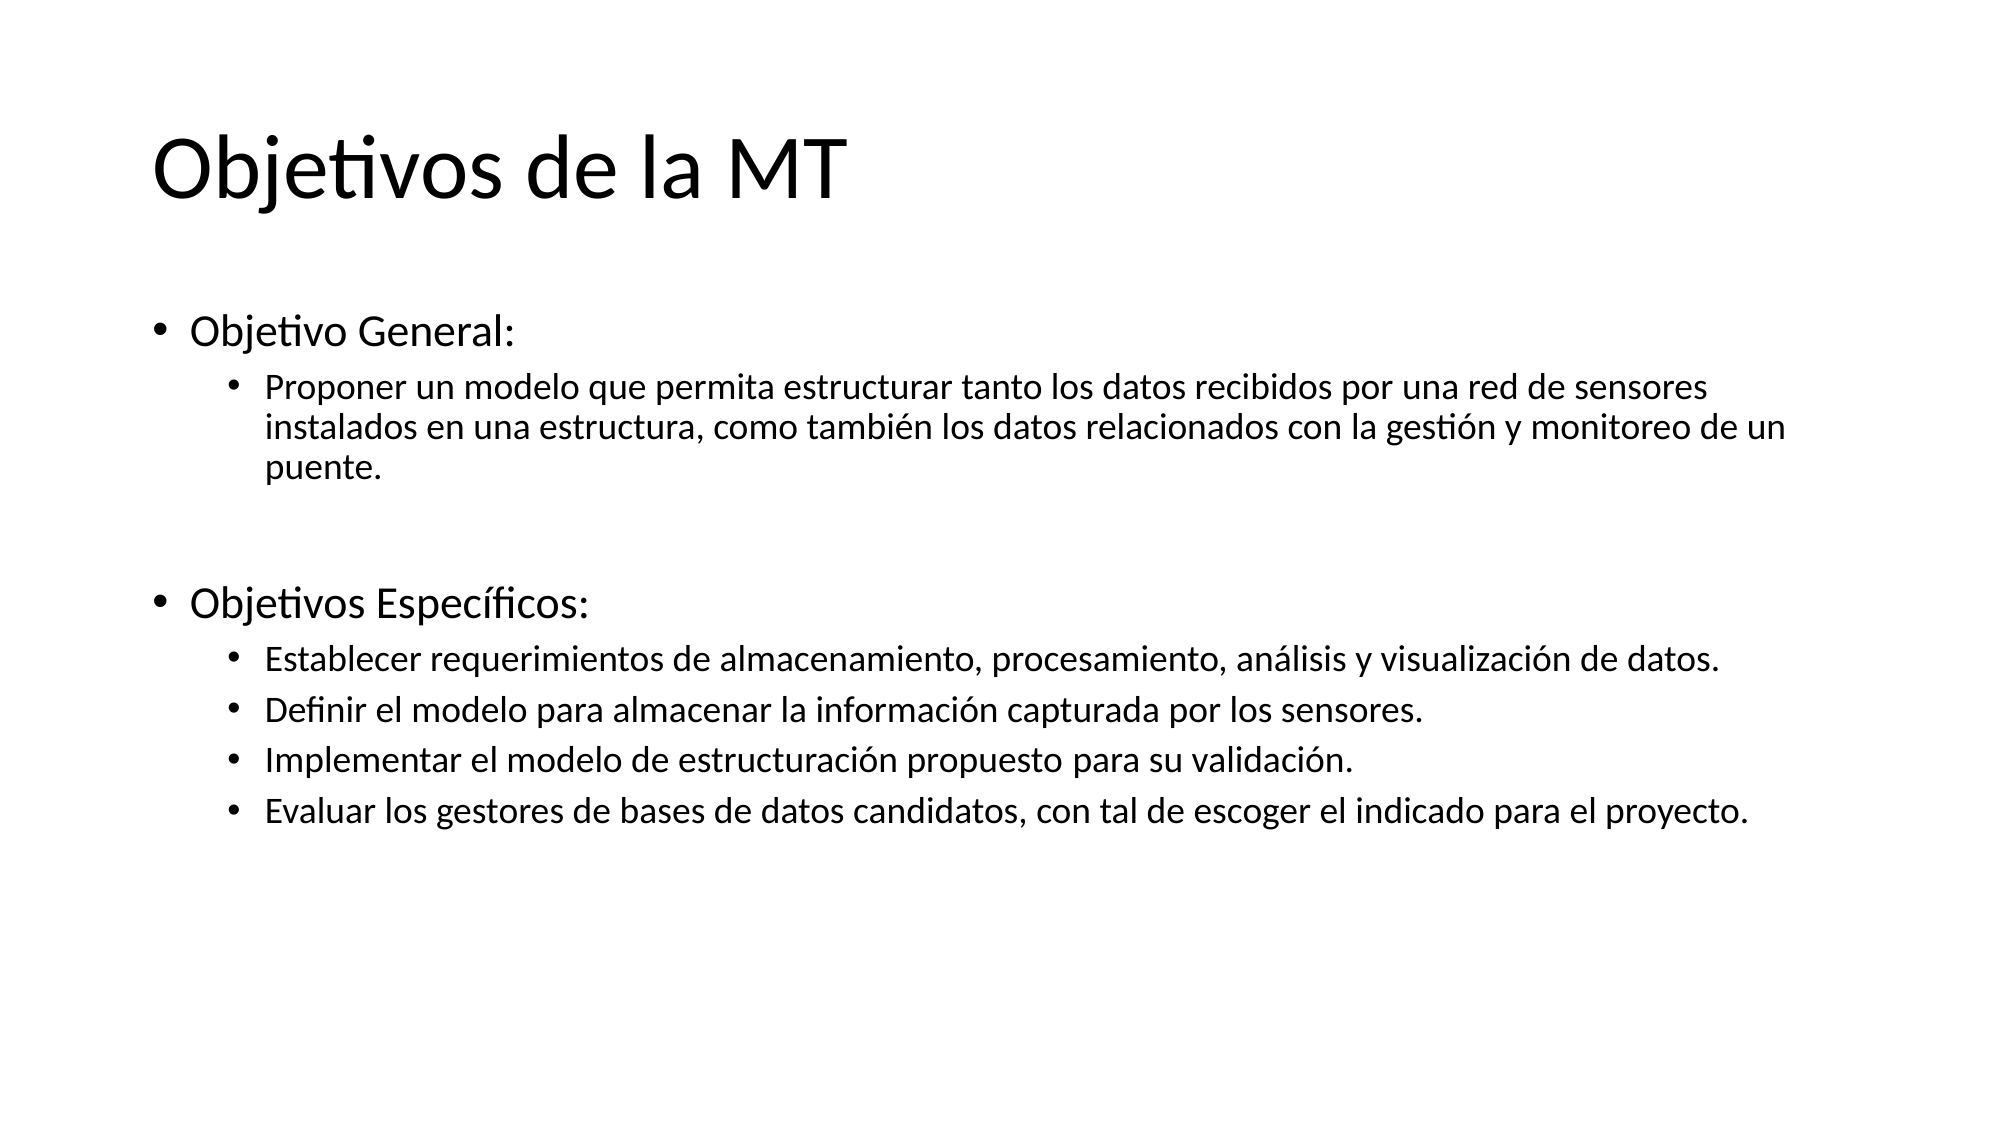

# Objetivos de la MT
Objetivo General:
Proponer un modelo que permita estructurar tanto los datos recibidos por una red de sensores instalados en una estructura, como también los datos relacionados con la gestión y monitoreo de un puente.

Objetivos Específicos:
Establecer requerimientos de almacenamiento, procesamiento, análisis y visualización de datos.
Definir el modelo para almacenar la información capturada por los sensores.
Implementar el modelo de estructuración propuesto para su validación.
Evaluar los gestores de bases de datos candidatos, con tal de escoger el indicado para el proyecto.